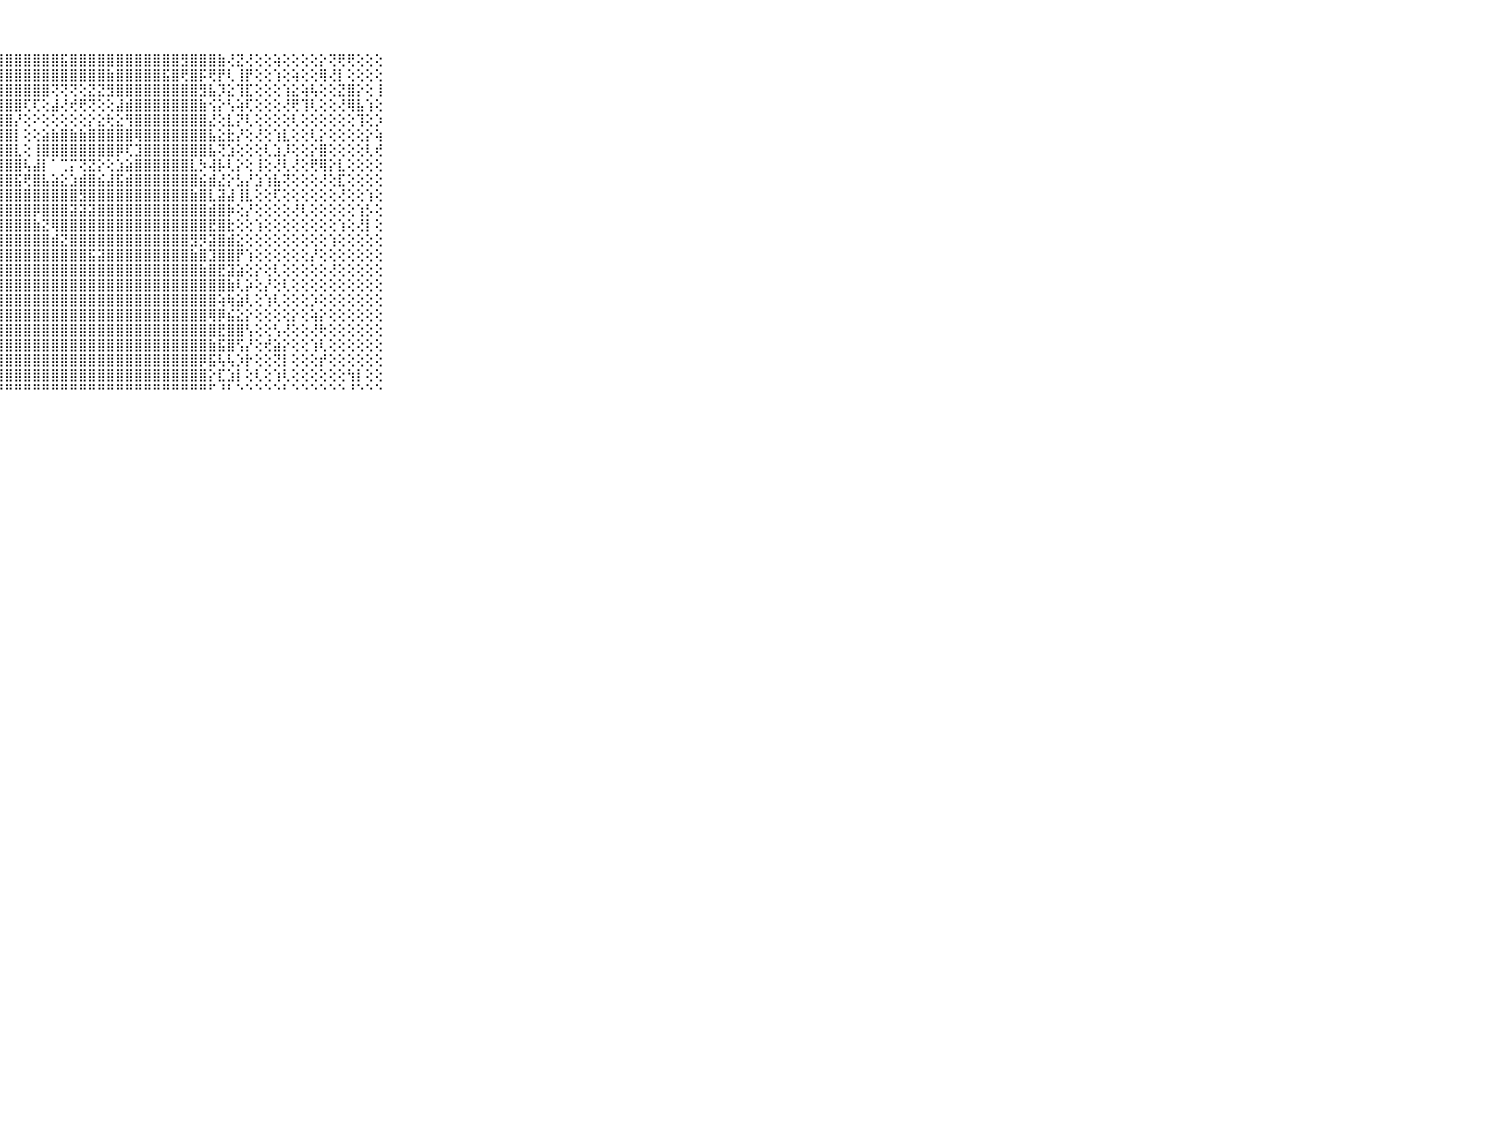

⠀⠀⠀⠀⠀⠀⠀⠀⠀⠀⠀⣿⣿⣿⣿⣿⣿⣿⣿⣿⣿⣿⣿⣿⣿⣿⣿⣿⣿⣿⣿⣿⣿⣿⣯⣿⣿⣿⣿⣿⣿⣿⣿⣿⣿⣿⣿⣻⣿⣿⣿⣷⢜⣝⢜⢕⢕⢵⢕⢕⢕⢕⡕⢝⢟⢟⢕⢕⢕⠀⠀⠀⠀⠀⠀⠀⠀⠀⠀⠀⠀
⠀⠀⠀⠀⠀⠀⠀⠀⠀⠀⠀⣿⣿⣿⣿⣿⣿⣿⣿⣿⣿⣿⣿⣿⣿⣿⣿⣿⣿⣿⣿⣿⣿⣿⣿⣿⣿⣿⣿⣷⣿⣿⣿⣿⣿⣯⣿⢟⣿⡯⢟⡟⢇⢸⡟⢕⢕⢱⢕⢵⢕⢕⢿⢜⡇⢕⢕⢕⢕⠀⠀⠀⠀⠀⠀⠀⠀⠀⠀⠀⠀
⠀⠀⠀⠀⠀⠀⠀⠀⠀⠀⠀⣿⣿⣿⣿⣿⣿⣿⣿⣿⣿⣿⣿⣿⣿⣿⣿⣿⣿⣿⣿⣿⣿⢝⢝⢝⢕⣝⣝⣻⣿⣿⣿⣿⣿⣿⣿⣿⣿⣻⣧⡹⣕⢹⣏⢕⢕⢕⢱⣕⢵⢧⢕⢕⣝⣿⡕⢕⢸⠀⠀⠀⠀⠀⠀⠀⠀⠀⠀⠀⠀
⠀⠀⠀⠀⠀⠀⠀⠀⠀⠀⠀⣿⣿⣿⣿⣿⣿⣿⣿⣿⣿⣿⣿⣿⣿⣿⣿⣿⣿⣿⢏⢏⢕⣼⢜⢞⢟⢝⢕⢕⣼⣾⣿⣿⣿⣿⣿⣿⣿⣷⢪⡕⢣⢵⢏⢕⢕⢕⢜⢟⢹⢇⢕⢕⢜⢿⣧⢱⢕⠀⠀⠀⠀⠀⠀⠀⠀⠀⠀⠀⠀
⠀⠀⠀⠀⠀⠀⠀⠀⠀⠀⠀⣿⣿⣿⣿⣿⣿⣿⣿⣿⣿⣿⣿⣿⣿⣿⣿⣿⣿⡜⢕⠕⢕⢕⢕⢕⢕⡕⣕⢗⣕⢻⣿⣿⣿⣿⣿⣿⣿⣿⣜⢕⣇⡝⢇⢕⢕⢕⢕⢇⢕⢕⢕⢕⢕⢕⢹⢕⡱⠀⠀⠀⠀⠀⠀⠀⠀⠀⠀⠀⠀
⠀⠀⠀⠀⠀⠀⠀⠀⠀⠀⠀⣿⣿⣿⣿⣿⣿⣿⣿⣿⣿⣿⣿⣿⣿⣿⣿⣿⣿⡇⢕⢕⣵⣷⣿⣷⣷⣿⣿⣿⣿⣿⢿⣿⣿⣿⣿⣿⣿⣿⣧⣕⣗⡜⢕⢜⢕⢱⣇⢕⢕⢇⡕⢕⢕⢕⢕⡕⢵⠀⠀⠀⠀⠀⠀⠀⠀⠀⠀⠀⠀
⠀⠀⠀⠀⠀⠀⠀⠀⠀⠀⠀⣿⣿⣿⣿⣿⣿⣿⣿⣿⣿⣿⣿⣿⣿⣿⣿⣿⣿⣇⢕⢸⣿⣿⣿⣿⣿⣿⣿⣿⡿⢏⣹⣿⣿⣿⣿⣿⣿⣿⣧⢝⣱⢕⢕⢕⢇⣱⡸⢕⢕⡕⣿⢕⢕⢕⢕⢇⢞⠀⠀⠀⠀⠀⠀⠀⠀⠀⠀⠀⠀
⠀⠀⠀⠀⠀⠀⠀⠀⠀⠀⠀⣿⣿⣿⣿⣿⣿⣿⣿⣿⣿⣿⣿⣿⣿⣿⣿⣿⣿⣿⢧⣼⡇⠁⢉⡍⢝⣝⡕⢕⣱⣵⣿⣿⣿⣿⣿⣿⣇⡳⢼⡧⢇⡕⢕⢸⢕⢜⢇⢜⢕⢟⢿⡕⣇⢕⢕⢕⢕⠀⠀⠀⠀⠀⠀⠀⠀⠀⠀⠀⠀
⠀⠀⠀⠀⠀⠀⠀⠀⠀⠀⠀⣿⣿⣿⣿⣿⣿⣿⣿⣿⣿⣿⣿⣿⣿⣿⣿⣿⣿⣯⢟⣿⣧⣵⣕⣱⣾⣿⣮⣼⣯⣾⣿⣿⣿⣿⣿⣿⣿⣮⣾⣜⡕⣣⡜⣱⢱⣧⢝⢕⢕⢕⢜⢕⣏⢕⢕⢕⢕⠀⠀⠀⠀⠀⠀⠀⠀⠀⠀⠀⠀
⠀⠀⠀⠀⠀⠀⠀⠀⠀⠀⠀⣿⣿⣿⣿⣿⣿⣿⣿⣿⣿⣿⣿⣿⣿⣿⣿⣿⣿⣿⣿⣿⣿⣿⣿⣿⣻⣿⣿⣿⣿⣿⣿⣿⣿⣿⣿⣿⣷⣿⣇⣽⣼⢸⣇⢕⢕⢏⢕⢕⢕⢕⢕⢕⢜⢕⢕⢱⢕⠀⠀⠀⠀⠀⠀⠀⠀⠀⠀⠀⠀
⠀⠀⠀⠀⠀⠀⠀⠀⠀⠀⠀⣿⣿⣿⣿⣿⣿⣿⣿⣿⣿⣿⣿⣿⣿⣿⣿⣿⣿⣿⣿⡿⣿⣿⣿⣽⣽⣽⣿⣿⣿⣿⣿⣿⣿⣿⣿⣿⣿⣿⣾⣿⡷⢕⡜⢕⢕⢕⢕⢜⢇⢕⢕⢕⢕⢕⢱⡣⢕⠀⠀⠀⠀⠀⠀⠀⠀⠀⠀⠀⠀
⠀⠀⠀⠀⠀⠀⠀⠀⠀⠀⠀⣿⣿⣿⣿⣿⣿⣿⣿⣿⣿⣿⣿⣿⣿⣿⣿⣿⣿⣿⣿⣷⣝⢿⣿⣿⣿⣿⣿⣿⣿⣿⣿⣿⣿⣿⣿⣿⣿⣿⣟⣿⣗⢕⢕⢱⢕⢕⢕⢕⢕⢕⢕⢕⢱⢕⢜⡇⢕⠀⠀⠀⠀⠀⠀⠀⠀⠀⠀⠀⠀
⠀⠀⠀⠀⠀⠀⠀⠀⠀⠀⠀⣿⣿⣿⣿⣿⣿⣿⣿⣿⣿⣿⣿⣿⣿⣿⣿⣿⣿⣿⣿⣿⣿⣾⣝⣿⣿⣿⣿⣿⣿⣿⣿⣿⣿⣿⣿⣿⣻⡻⣽⣿⣾⣕⢕⢕⢕⢕⢕⢕⢕⢕⢕⢱⢕⢕⢕⢕⢕⠀⠀⠀⠀⠀⠀⠀⠀⠀⠀⠀⠀
⠀⠀⠀⠀⠀⠀⠀⠀⠀⠀⠀⣿⣿⣿⣿⣿⣿⣿⣿⣿⣿⣿⣿⣿⣿⣿⣿⣿⣿⣿⣿⣿⣿⣿⣿⣿⣿⣯⣽⣿⣿⣿⣿⣿⣿⣿⣿⣿⣷⣿⣹⣿⣿⡟⢱⢕⢕⢕⢕⢕⢕⡜⢕⢕⢕⢕⢕⢕⢕⠀⠀⠀⠀⠀⠀⠀⠀⠀⠀⠀⠀
⠀⠀⠀⠀⠀⠀⠀⠀⠀⠀⠀⣿⣿⣿⣿⣿⣿⣿⣿⣿⣿⣿⣿⣿⣿⣿⣿⣿⣿⣿⣿⣿⣿⣿⣿⣿⣿⣿⣿⣿⣿⣿⣿⣿⣿⣿⣿⣿⣿⣷⣿⣟⣽⣵⢕⡕⢕⢇⢕⢕⢕⢕⢕⢜⢕⢕⢕⢕⢕⠀⠀⠀⠀⠀⠀⠀⠀⠀⠀⠀⠀
⠀⠀⠀⠀⠀⠀⠀⠀⠀⠀⠀⣿⣿⣿⣿⣿⣿⣿⣿⣿⣿⣿⣿⣿⣿⣿⣿⣿⣿⣿⣿⣿⣿⣿⣿⣿⣿⣿⣿⣿⣿⣿⣿⣿⣿⣿⣿⣿⣿⣿⣿⣿⣷⢇⡵⢕⡜⢕⢇⢕⢕⢕⢕⢕⢕⢕⢕⢕⢕⠀⠀⠀⠀⠀⠀⠀⠀⠀⠀⠀⠀
⠀⠀⠀⠀⠀⠀⠀⠀⠀⠀⠀⣿⣿⣿⣿⣿⣿⣿⣿⣿⣿⣿⣿⣿⣿⣿⣿⣿⣿⣿⣿⣿⣿⣿⣿⣿⣿⣿⣿⣿⣿⣿⣿⣿⣿⣿⣿⣿⣿⣿⣿⢵⢷⣵⢇⢕⢱⢇⢕⢕⢕⡱⢕⢕⢕⢕⢕⢕⢕⠀⠀⠀⠀⠀⠀⠀⠀⠀⠀⠀⠀
⠀⠀⠀⠀⠀⠀⠀⠀⠀⠀⠀⣿⣿⣿⣿⣿⣿⣿⣿⣿⣿⣿⣿⣿⣿⣿⣿⣿⣿⣿⣿⣿⣿⣿⣿⣿⣿⣿⣿⣿⣿⣿⣿⣿⣿⣿⣿⣿⣿⣿⢿⡿⣮⣕⡕⢕⢕⢕⢕⡕⢕⢵⡕⢕⢕⢕⢕⢕⢕⠀⠀⠀⠀⠀⠀⠀⠀⠀⠀⠀⠀
⠀⠀⠀⠀⠀⠀⠀⠀⠀⠀⠀⣿⣿⣿⣿⣿⣿⣿⣿⣿⣿⣿⣿⣿⣿⣿⣿⣿⣿⣿⣿⣿⣿⣿⣿⣿⣿⣿⣿⣿⣿⣿⣿⣿⣿⣿⣿⣿⣿⣿⣿⣟⣿⣿⢣⢕⢕⢣⢜⢕⢕⢜⢗⢕⢕⢕⢕⢕⢕⠀⠀⠀⠀⠀⠀⠀⠀⠀⠀⠀⠀
⠀⠀⠀⠀⠀⠀⠀⠀⠀⠀⠀⣿⣿⣿⣿⣿⣿⣿⣿⣿⣿⣿⣿⣿⣿⣿⣿⣿⣿⣿⣿⣿⣿⣿⣿⣿⣿⣿⣿⣿⣿⣿⣿⣿⣿⣿⣿⣿⣿⣿⣷⣯⣿⢫⡜⢕⢞⣵⡕⢕⢕⢱⢇⢕⢕⢕⢕⢕⢕⠀⠀⠀⠀⠀⠀⠀⠀⠀⠀⠀⠀
⠀⠀⠀⠀⠀⠀⠀⠀⠀⠀⠀⣿⣿⣿⣿⣿⣿⣿⣿⣿⣿⣿⣿⣿⣿⣿⣿⣿⣿⣿⣿⣿⣿⣿⣿⣿⣿⣿⣿⣿⣿⣿⣿⣿⣿⣿⣿⣿⣿⡿⣯⢧⢧⡱⡗⢕⢕⢝⡇⢕⢕⢕⡞⢕⢕⢕⢕⢕⢕⠀⠀⠀⠀⠀⠀⠀⠀⠀⠀⠀⠀
⠀⠀⠀⠀⠀⠀⠀⠀⠀⠀⠀⣿⣿⣿⣿⣿⣿⣿⣿⣿⣿⣿⣿⣿⣿⣿⣿⣿⣿⣿⣿⣿⣿⣿⣿⣿⣿⣿⣿⣿⣿⣿⣿⣿⣿⣿⣿⣿⣿⣿⡕⣏⣱⡇⢕⢇⢕⢱⢇⢕⢕⢕⢕⢕⢕⢳⡇⢕⢕⠀⠀⠀⠀⠀⠀⠀⠀⠀⠀⠀⠀
⠀⠀⠀⠀⠀⠀⠀⠀⠀⠀⠀⠛⠛⠛⠛⠛⠛⠛⠛⠛⠛⠛⠛⠛⠛⠛⠛⠛⠛⠛⠛⠛⠛⠛⠛⠛⠛⠛⠛⠛⠛⠛⠛⠛⠛⠛⠛⠛⠛⠛⠋⠘⠃⠑⠑⠑⠑⠑⠃⠑⠑⠑⠑⠑⠑⠘⠑⠑⠑⠀⠀⠀⠀⠀⠀⠀⠀⠀⠀⠀⠀